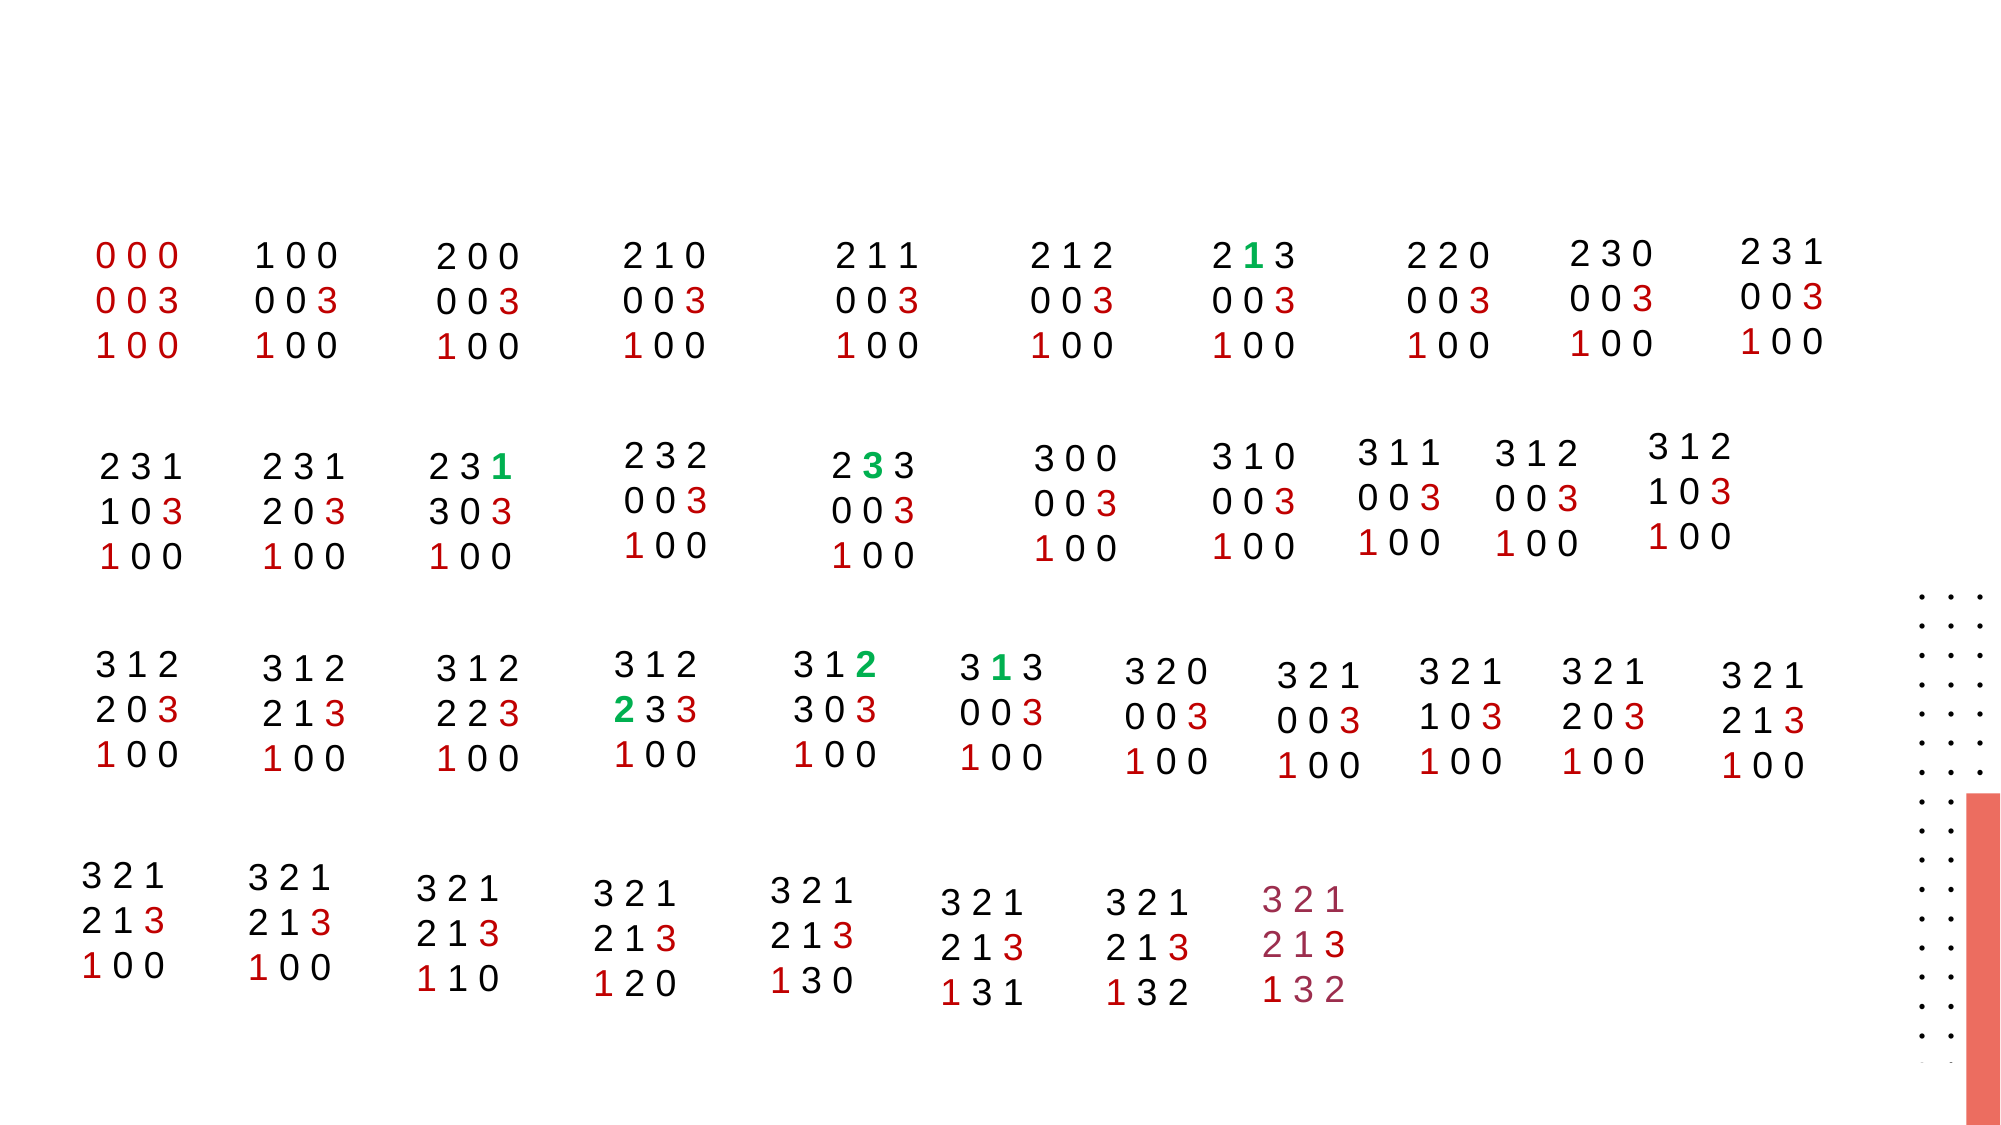

#
2 3 1
0 0 3
1 0 0

2 3 0
0 0 3
1 0 0
2 2 0
0 0 3
1 0 0

2 1 3
0 0 3
1 0 0

2 1 2
0 0 3
1 0 0

2 1 1
0 0 3
1 0 0

0 0 0
0 0 3
1 0 0

1 0 0
0 0 3
1 0 0

2 1 0
0 0 3
1 0 0

2 0 0
0 0 3
1 0 0

3 1 2
1 0 3
1 0 0

3 1 1
0 0 3
1 0 0

3 1 2
0 0 3
1 0 0

2 3 2
0 0 3
1 0 0

3 1 0
0 0 3
1 0 0

3 0 0
0 0 3
1 0 0

2 3 3
0 0 3
1 0 0

2 3 1
2 0 3
1 0 0

2 3 1
1 0 3
1 0 0

2 3 1
3 0 3
1 0 0

3 1 2
3 0 3
1 0 0

3 1 2
2 3 3
1 0 0

3 1 2
2 0 3
1 0 0

3 1 3
0 0 3
1 0 0

3 1 2
2 1 3
1 0 0

3 1 2
2 2 3
1 0 0

3 2 1
2 0 3
1 0 0

3 2 1
1 0 3
1 0 0

3 2 0
0 0 3
1 0 0

3 2 1
0 0 3
1 0 0

3 2 1
2 1 3
1 0 0

3 2 1
2 1 3
1 0 0
3 2 1
2 1 3
1 0 0
3 2 1
2 1 3
1 1 0

3 2 1
2 1 3
1 3 0

3 2 1
2 1 3
1 2 0
3 2 1
2 1 3
1 3 2
3 2 1
2 1 3
1 3 1
3 2 1
2 1 3
1 3 2